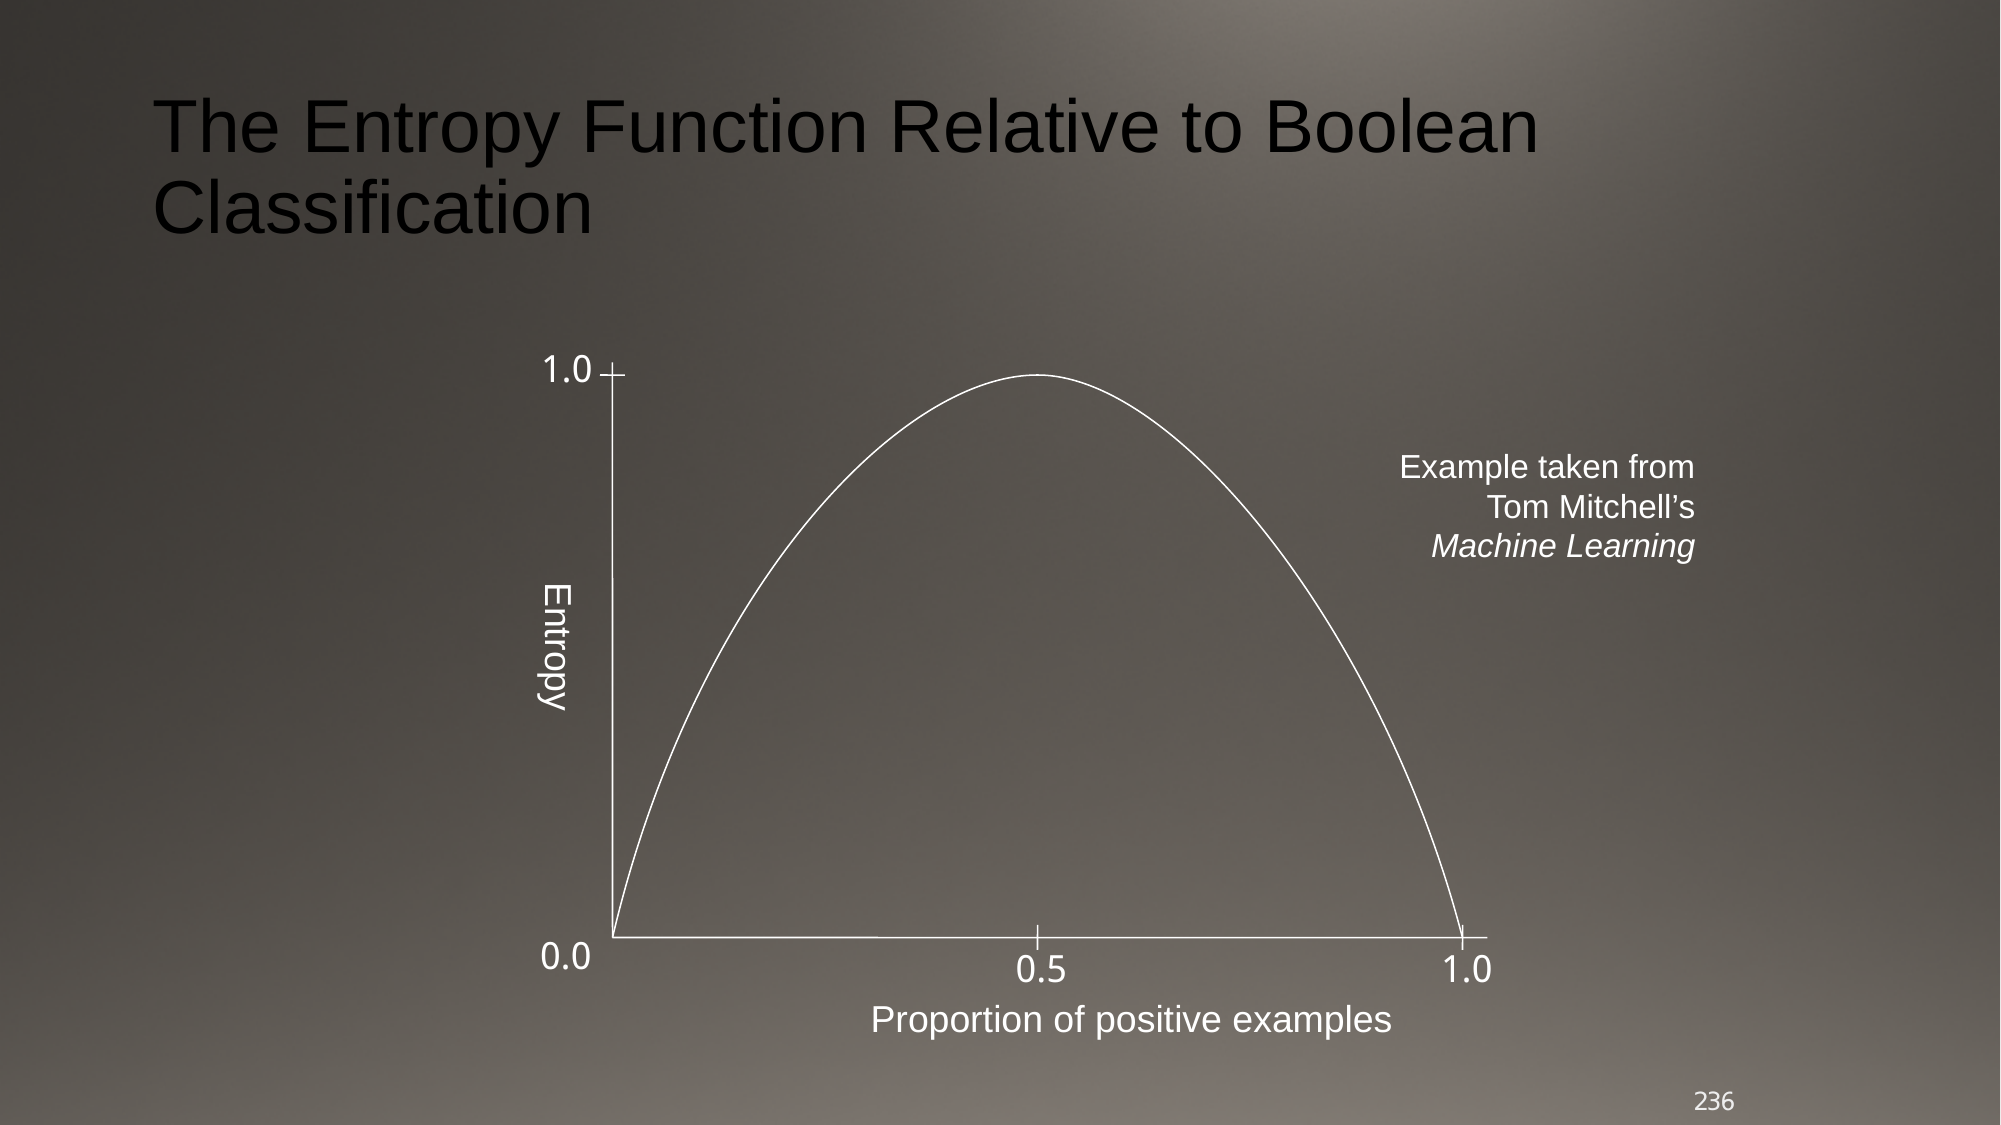

# The Entropy Function Relative to Boolean Classification
1.0

Entropy
0.0

0.5
1.0
Proportion of positive examples
Example taken from
Tom Mitchell’s
Machine Learning
236